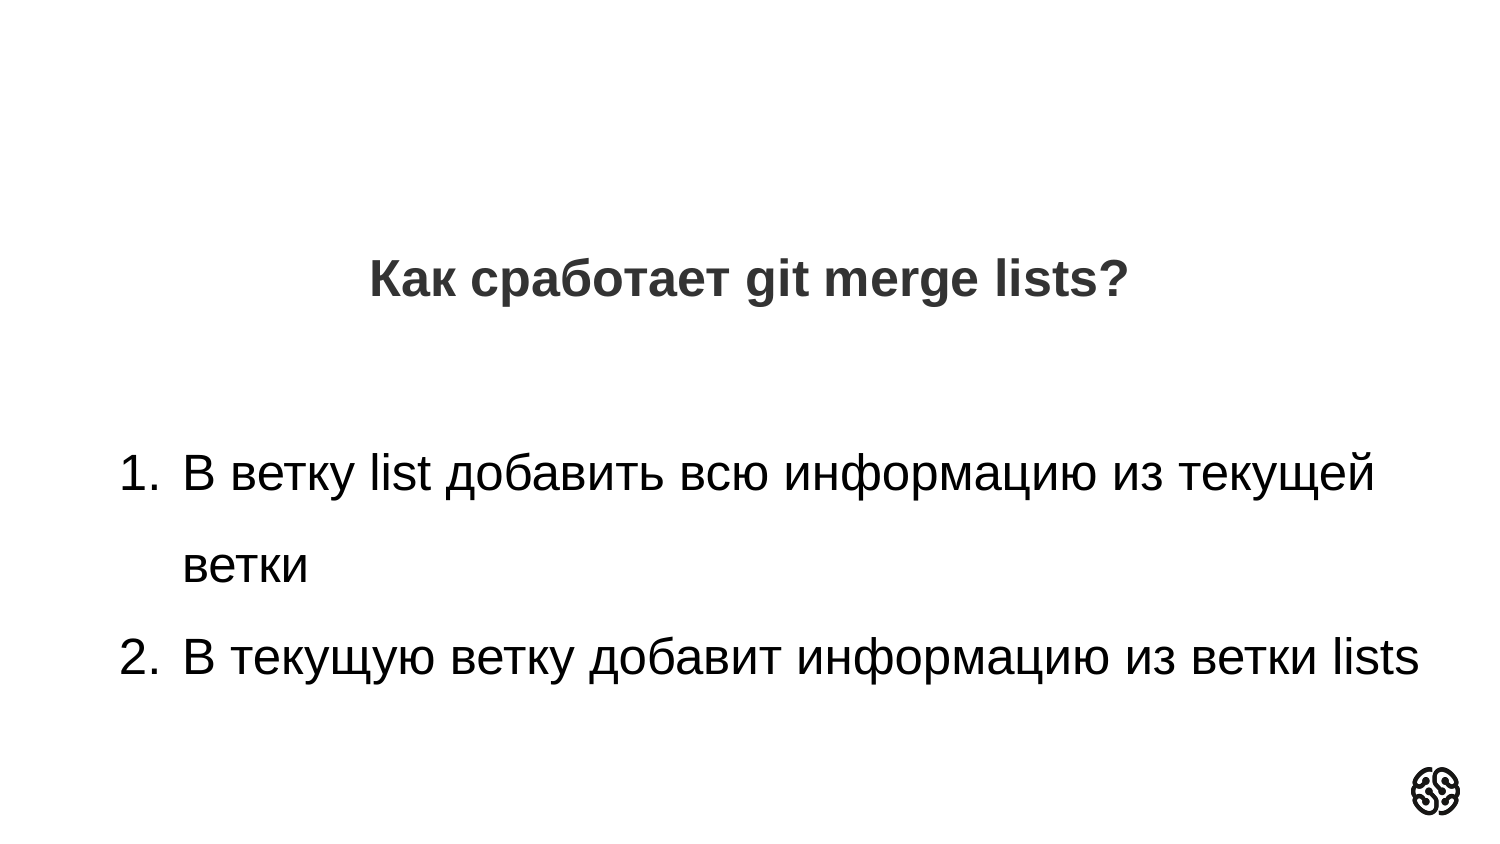

# Как сработает git merge lists?
В ветку list добавить всю информацию из текущей ветки
В текущую ветку добавит информацию из ветки lists